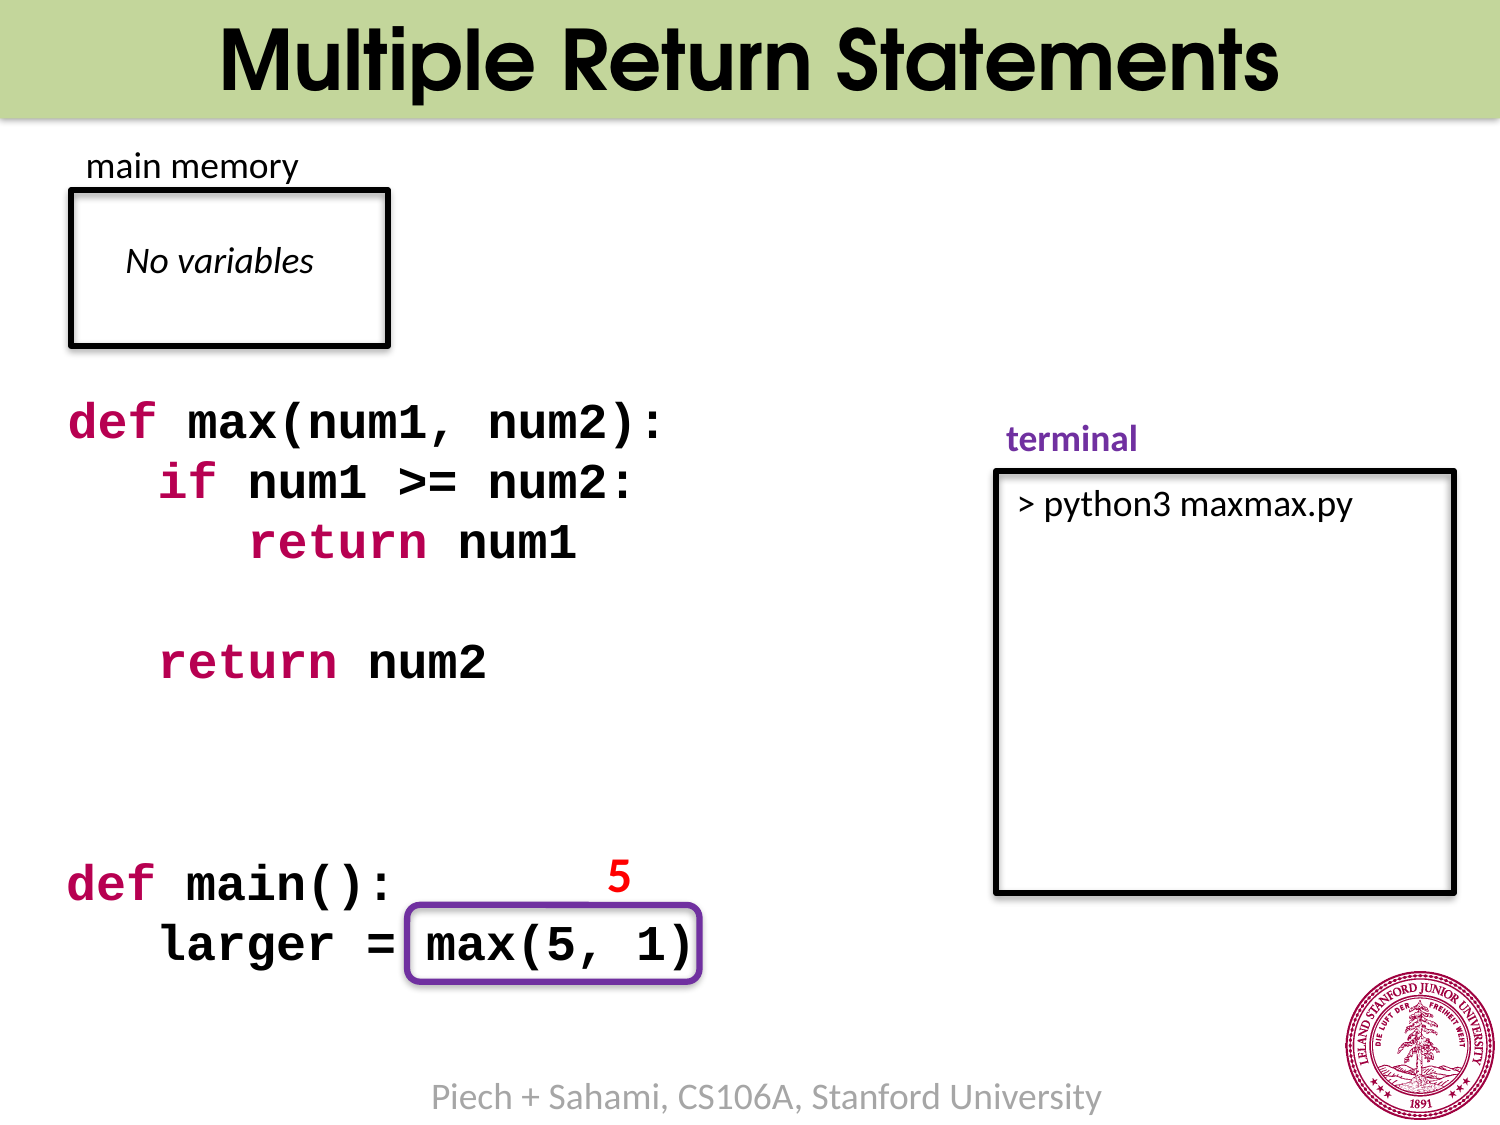

Multiple Return Statements
main memory

def max(num1, num2):
   if num1 >= num2:
      return num1

   return num2

No variables
terminal

> python3 maxmax.py
5
def main():
   larger = max(5, 1)